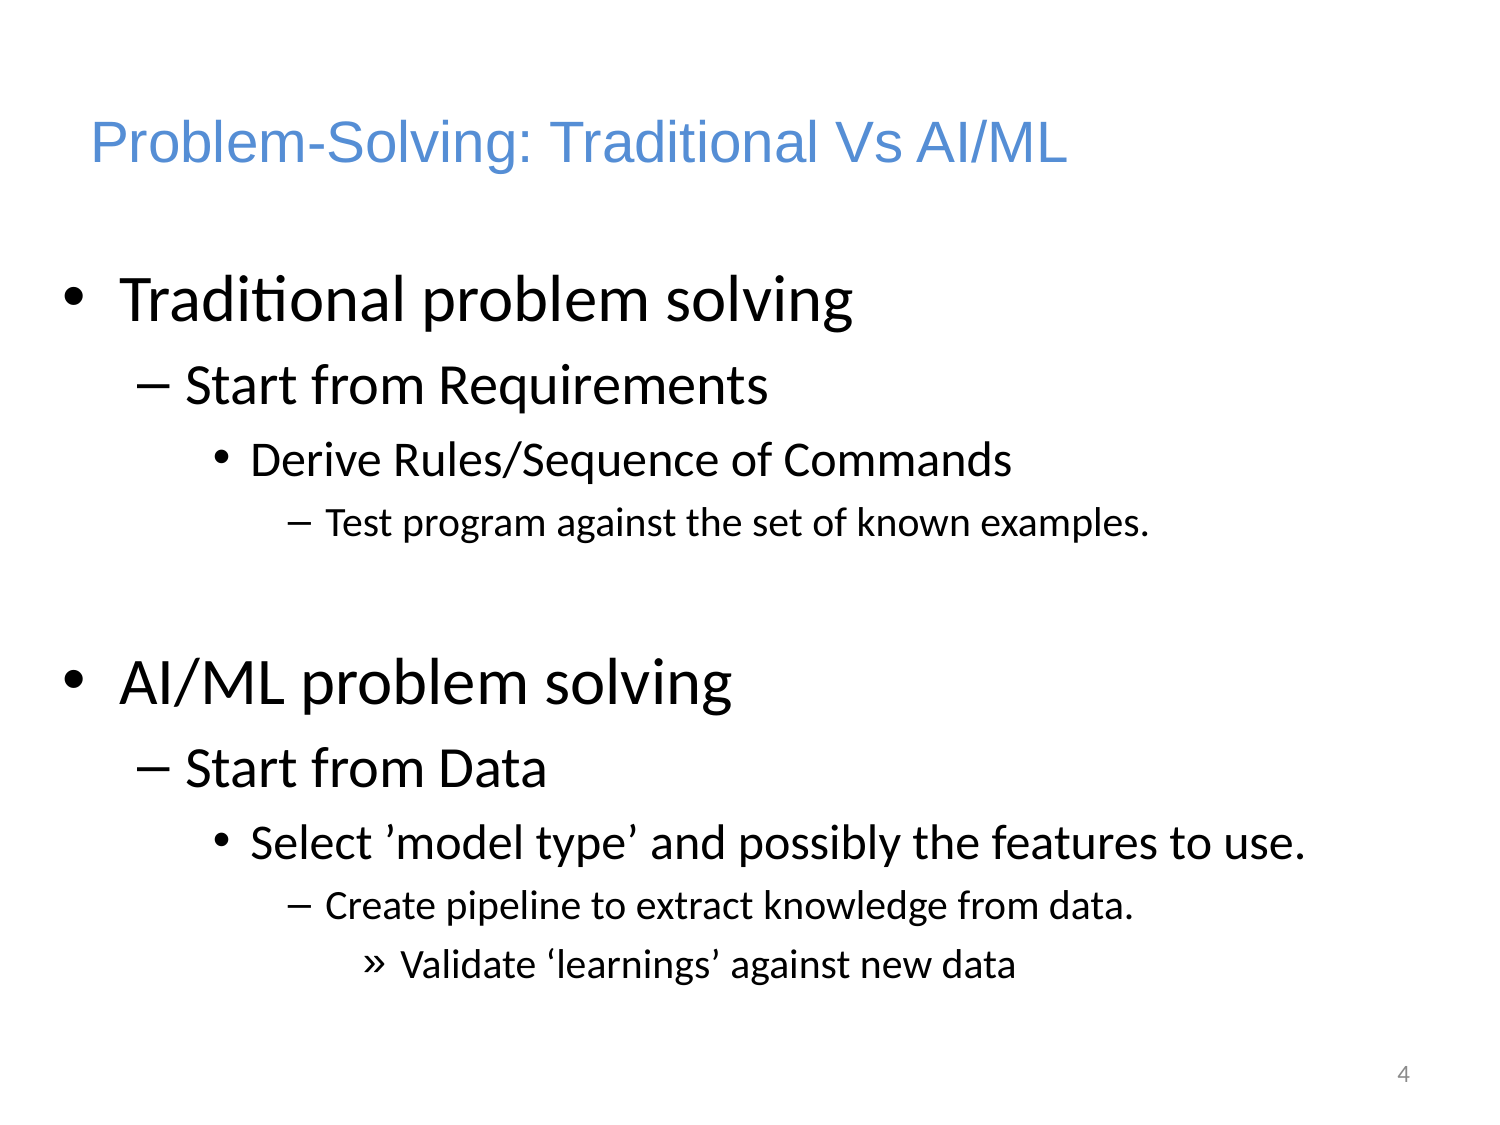

# Problem-Solving: Traditional Vs AI/ML
Traditional problem solving
Start from Requirements
Derive Rules/Sequence of Commands
Test program against the set of known examples.

AI/ML problem solving
Start from Data
Select ’model type’ and possibly the features to use.
Create pipeline to extract knowledge from data.
Validate ‘learnings’ against new data

4